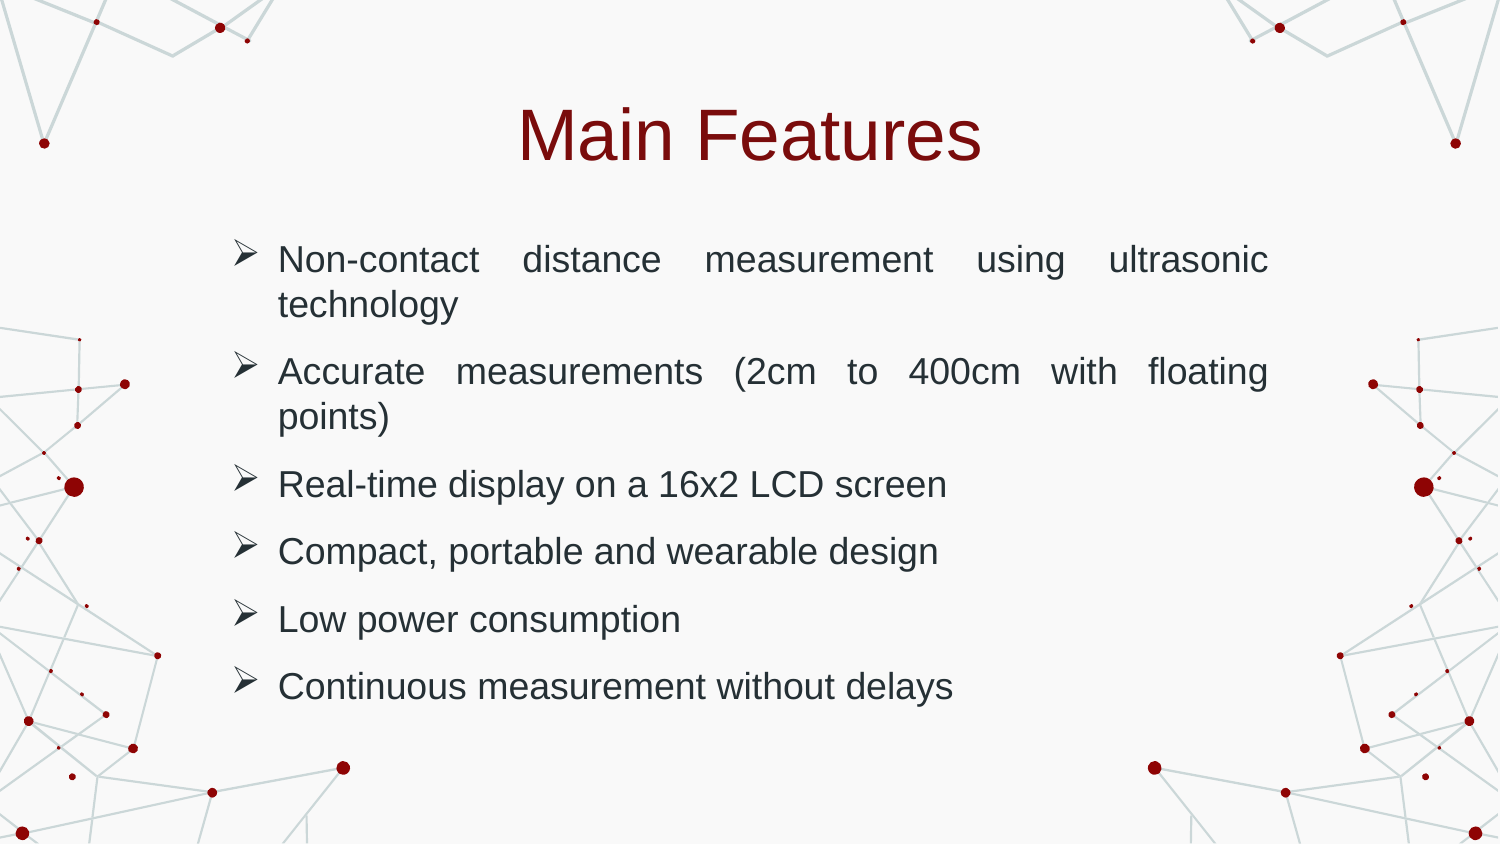

# Main Features
Non-contact distance measurement using ultrasonic technology

Accurate measurements (2cm to 400cm with floating points)

Real-time display on a 16x2 LCD screen

Compact, portable and wearable design

Low power consumption

Continuous measurement without delays